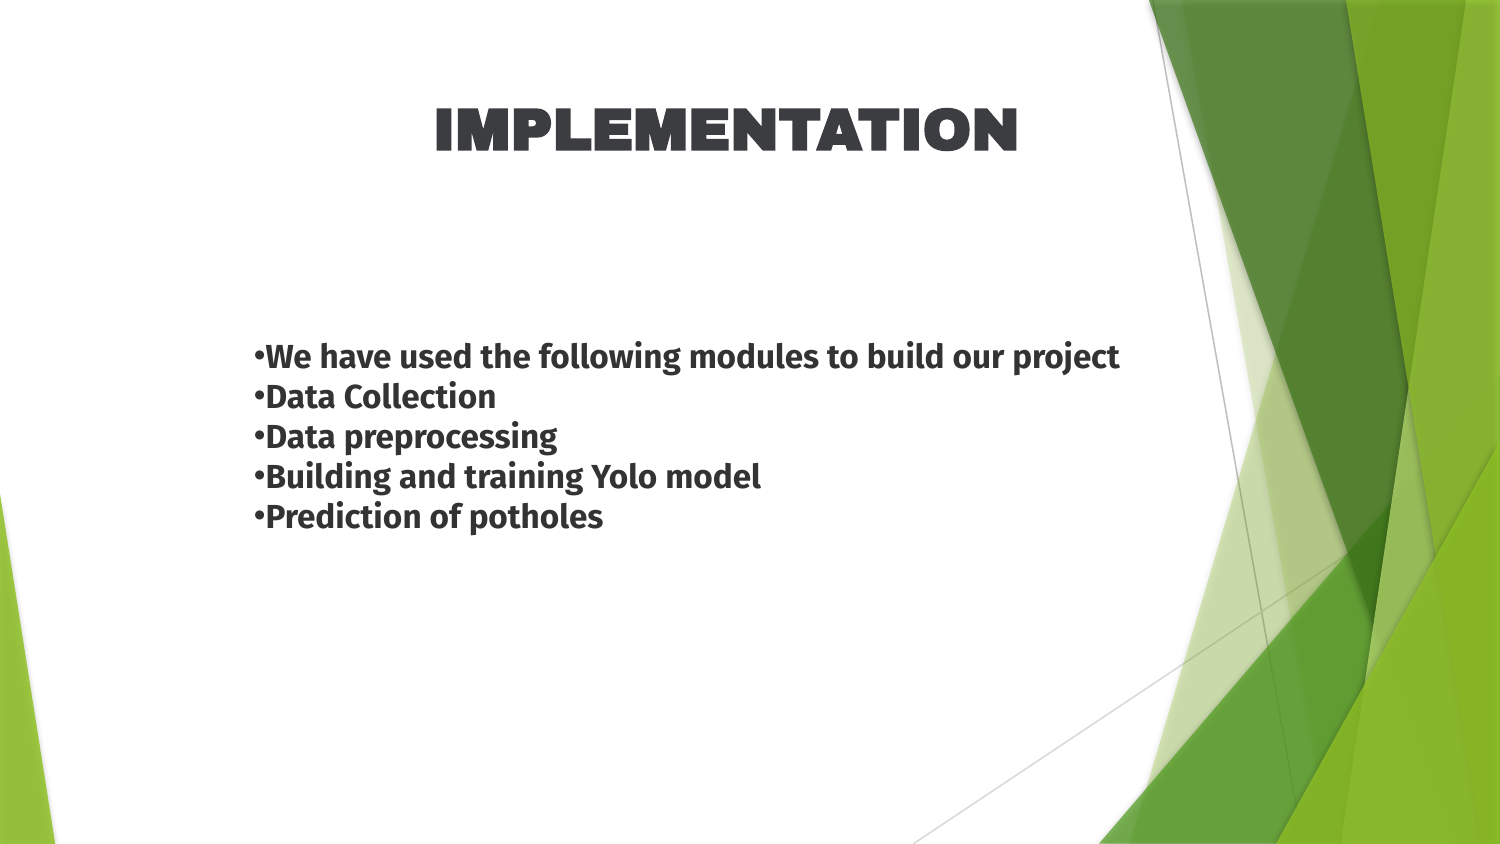

IMPLEMENTATION
We have used the following modules to build our project
Data Collection
Data preprocessing
Building and training Yolo model
Prediction of potholes